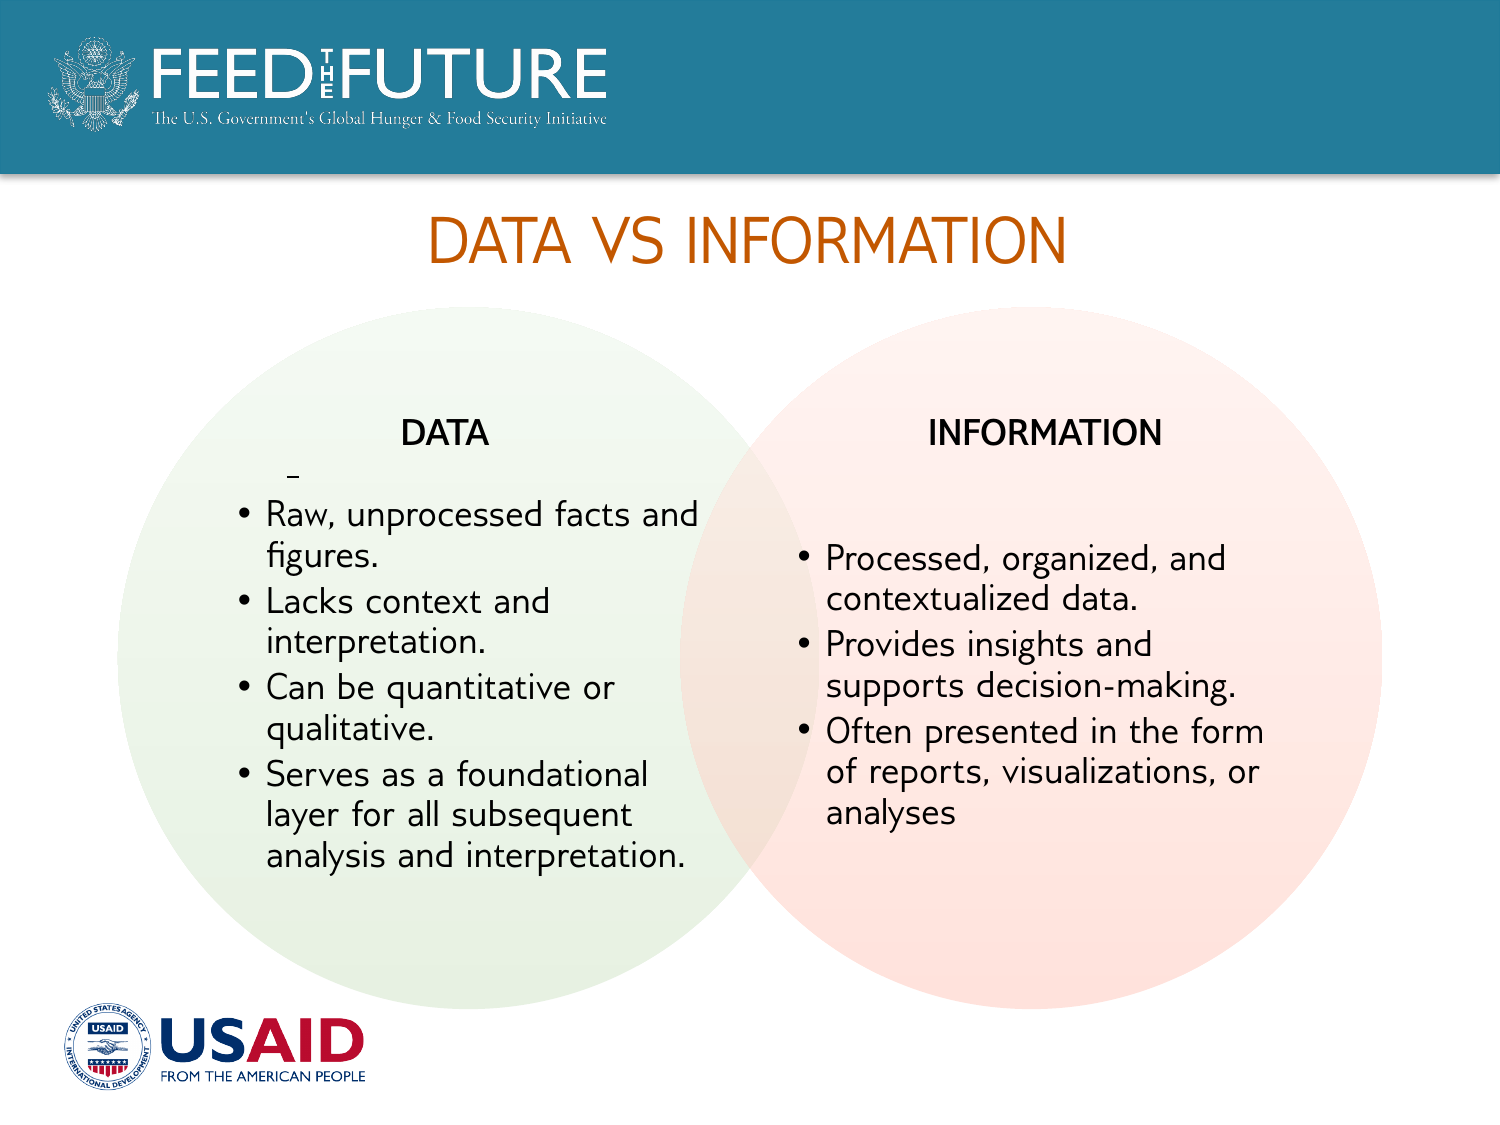

# Data vs Information

Raw, unprocessed facts and figures.
Lacks context and interpretation.
Can be quantitative or qualitative.
Serves as a foundational layer for all subsequent analysis and interpretation.

Processed, organized, and contextualized data.
Provides insights and supports decision-making.
Often presented in the form of reports, visualizations, or analyses
Data
Information